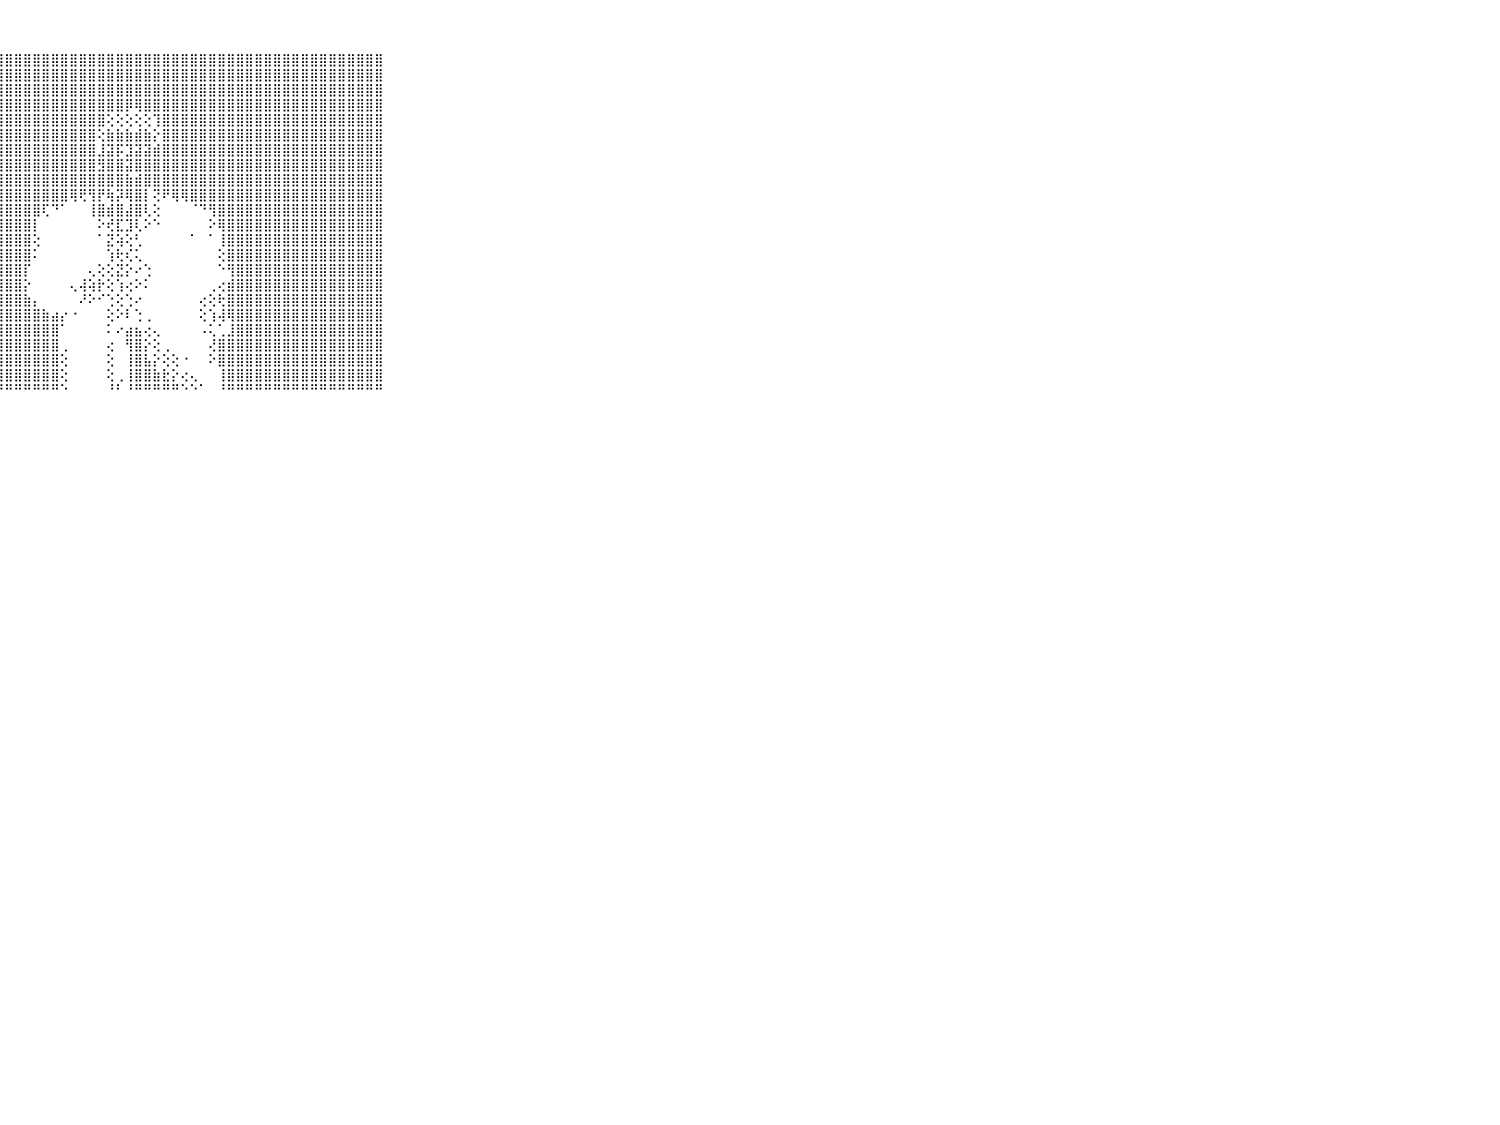

⠀⠀⠀⠀⠀⠀⠀⠀⠀⠀⠀⢻⣿⣿⣿⣿⣿⣿⣿⣿⣿⣿⣿⣿⣿⣿⣿⣿⣿⣿⣿⣿⣿⣿⣿⣿⣿⣿⣿⣿⣿⣿⣿⣿⣿⣿⣿⣿⣿⣿⣿⣿⣿⣿⣿⣿⣿⣿⣿⣿⣿⣿⣿⣿⣿⣿⣿⣿⣿⠀⠀⠀⠀⠀⠀⠀⠀⠀⠀⠀⠀
⠀⠀⠀⠀⠀⠀⠀⠀⠀⠀⠀⣼⣿⣿⣿⣿⣿⣿⣿⣿⣿⣿⣿⣿⣿⣿⣿⣿⣿⣿⣿⣿⣿⣿⣿⣿⣿⣿⣿⣿⣿⣿⣿⣿⣿⣿⣿⣿⣿⣿⣿⣿⣿⣿⣿⣿⣿⣿⣿⣿⣿⣿⣿⣿⣿⣿⣿⣿⣿⠀⠀⠀⠀⠀⠀⠀⠀⠀⠀⠀⠀
⠀⠀⠀⠀⠀⠀⠀⠀⠀⠀⠀⣿⣿⣿⣿⣿⣿⣿⣿⣿⣿⣿⣿⣿⣿⣿⣿⣿⣿⣿⣿⣿⣿⣿⣿⣿⣿⣿⣿⣿⣿⣿⣿⣿⣿⣿⣿⣿⣿⣿⣿⣿⣿⣿⣿⣿⣿⣿⣿⣿⣿⣿⣿⣿⣿⣿⣿⣿⣿⠀⠀⠀⠀⠀⠀⠀⠀⠀⠀⠀⠀
⠀⠀⠀⠀⠀⠀⠀⠀⠀⠀⠀⣿⣿⣿⣿⣿⣿⣿⣿⣿⣿⣿⣿⣿⣿⣿⣿⣿⣿⣿⣿⣿⣿⣿⣿⣿⣿⣿⣿⣿⣿⡿⢿⣿⣿⣿⣿⣿⣿⣿⣿⣿⣿⣿⣿⣿⣿⣿⣿⣿⣿⣿⣿⣿⣿⣿⣿⣿⣿⠀⠀⠀⠀⠀⠀⠀⠀⠀⠀⠀⠀
⠀⠀⠀⠀⠀⠀⠀⠀⠀⠀⠀⣿⣿⣿⣿⣿⣿⣿⣿⣿⣿⣿⣿⣿⣿⣿⣿⣿⣿⣿⣿⣿⣿⣿⣿⣿⣿⣿⣿⢕⢕⢕⢕⢕⢹⣿⣿⣿⣿⣿⣿⣿⣿⣿⣿⣿⣿⣿⣿⣿⣿⣿⣿⣿⣿⣿⣿⣿⣿⠀⠀⠀⠀⠀⠀⠀⠀⠀⠀⠀⠀
⠀⠀⠀⠀⠀⠀⠀⠀⠀⠀⠀⣿⣿⣿⣿⣿⣿⣿⣿⣿⣿⣿⣿⣿⣿⣿⣿⣿⣿⣿⣿⣿⣿⣿⣿⣿⣿⣿⢕⣷⣷⣷⣾⣷⡕⣿⣿⣿⣿⣿⣿⣿⣿⣿⣿⣿⣿⣿⣿⣿⣿⣿⣿⣿⣿⣿⣿⣿⣿⠀⠀⠀⠀⠀⠀⠀⠀⠀⠀⠀⠀
⠀⠀⠀⠀⠀⠀⠀⠀⠀⠀⠀⣿⣿⣿⣿⣿⣿⣿⣿⣿⣿⣿⣿⣿⣿⣿⣿⣿⣿⣿⣿⣿⣿⣿⣿⣿⣿⣿⣸⣽⡯⣹⣽⣽⣾⣿⣿⣿⣿⣿⣿⣿⣿⣿⣿⣿⣿⣿⣿⣿⣿⣿⣿⣿⣿⣿⣿⣿⣿⠀⠀⠀⠀⠀⠀⠀⠀⠀⠀⠀⠀
⠀⠀⠀⠀⠀⠀⠀⠀⠀⠀⠀⣿⣿⣿⣿⣿⣿⣿⣿⣿⣿⣿⣿⣿⣿⣿⣿⣿⣿⣿⣿⣿⣿⣿⣿⣿⣿⣿⣻⣿⣿⣽⣿⣿⣿⣿⣿⣿⣿⣿⣿⣿⣿⣿⣿⣿⣿⣿⣿⣿⣿⣿⣿⣿⣿⣿⣿⣿⣿⠀⠀⠀⠀⠀⠀⠀⠀⠀⠀⠀⠀
⠀⠀⠀⠀⠀⠀⠀⠀⠀⠀⠀⣿⣿⣿⣿⣿⣿⣿⣿⣿⣿⣿⣿⣿⣿⣿⣿⣿⣿⣿⣿⣿⣿⣿⣿⣿⣿⣿⣿⣿⣿⣷⣾⣿⣿⣿⣿⣿⣿⣿⣿⣿⣿⣿⣿⣿⣿⣿⣿⣿⣿⣿⣿⣿⣿⣿⣿⣿⣿⠀⠀⠀⠀⠀⠀⠀⠀⠀⠀⠀⠀
⠀⠀⠀⠀⠀⠀⠀⠀⠀⠀⠀⣿⣿⣿⣿⣿⣿⣿⣿⣿⣿⣿⣿⣿⣿⣿⣿⣿⣿⣿⣿⣿⣿⣿⣿⢿⢟⢻⡟⢷⡽⢿⣿⡇⢝⠟⢿⢿⣿⣿⣿⣿⣿⣿⣿⣿⣿⣿⣿⣿⣿⣿⣿⣿⣿⣿⣿⣿⣿⠀⠀⠀⠀⠀⠀⠀⠀⠀⠀⠀⠀
⠀⠀⠀⠀⠀⠀⠀⠀⠀⠀⠀⣿⣿⣿⣿⣿⣿⣿⣿⣿⣿⣿⣿⣿⣿⣿⣿⣿⣿⣿⣿⣿⢏⠙⠁⠀⠀⢸⣿⣾⣿⣼⣿⢇⢕⠀⠀⠀⠈⠙⢻⣿⣿⣿⣿⣿⣿⣿⣿⣿⣿⣿⣿⣿⣿⣿⣿⣿⣿⠀⠀⠀⠀⠀⠀⠀⠀⠀⠀⠀⠀
⠀⠀⠀⠀⠀⠀⠀⠀⠀⠀⠀⣿⣿⣿⣿⣿⣿⣿⣿⣿⣿⣿⣿⣿⣿⣿⣿⣿⣿⣿⣿⡇⠀⠀⠀⠀⠀⠀⠕⢞⣏⣹⢇⠕⠑⠀⠀⠀⠀⠀⠕⢿⣿⣿⣿⣿⣿⣿⣿⣿⣿⣿⣿⣿⣿⣿⣿⣿⣿⠀⠀⠀⠀⠀⠀⠀⠀⠀⠀⠀⠀
⠀⠀⠀⠀⠀⠀⠀⠀⠀⠀⠀⣿⣿⣿⣿⣿⣿⣿⣿⣿⣿⣿⣿⣿⣿⣿⣿⣿⣿⣿⣿⢕⠀⠀⠀⠀⠀⠀⠁⣝⢵⢕⢃⠀⠀⠀⠀⠀⠁⠀⠁⢸⣿⣿⣿⣿⣿⣿⣿⣿⣿⣿⣿⣿⣿⣿⣿⣿⣿⠀⠀⠀⠀⠀⠀⠀⠀⠀⠀⠀⠀
⠀⠀⠀⠀⠀⠀⠀⠀⠀⠀⠀⣿⣿⣿⣿⣿⣿⣿⣿⣿⣿⣿⣿⣿⣿⣿⣿⣿⣿⣿⣿⠅⠀⠀⠀⠀⠀⠀⠀⢱⢗⢎⢅⠀⠀⠀⠀⠀⠀⠀⠀⢕⣿⣿⣿⣿⣿⣿⣿⣿⣿⣿⣿⣿⣿⣿⣿⣿⣿⠀⠀⠀⠀⠀⠀⠀⠀⠀⠀⠀⠀
⠀⠀⠀⠀⠀⠀⠀⠀⠀⠀⠀⣿⣿⣿⣿⣿⣿⣿⣿⣿⣿⣿⣿⣿⣿⣿⣿⣿⣿⣿⡏⠀⠀⠀⠀⠀⠀⢄⢕⢕⣝⡕⠔⢑⠀⠀⠀⠀⠀⠀⠀⠑⢻⣿⣿⣿⣿⣿⣿⣿⣿⣿⣿⣿⣿⣿⣿⣿⣿⠀⠀⠀⠀⠀⠀⠀⠀⠀⠀⠀⠀
⠀⠀⠀⠀⠀⠀⠀⠀⠀⠀⠀⣿⣿⣿⣿⣿⣿⣿⣿⣿⣿⣿⣿⣿⣿⣿⣿⣿⣿⣿⡕⠀⠀⠀⠀⢄⢼⢵⡗⢕⢱⢔⠕⠅⠀⠀⠀⠀⠀⠀⢀⢔⣾⣿⣿⣿⣿⣿⣿⣿⣿⣿⣿⣿⣿⣿⣿⣿⣿⠀⠀⠀⠀⠀⠀⠀⠀⠀⠀⠀⠀
⠀⠀⠀⠀⠀⠀⠀⠀⠀⠀⠀⣿⣿⣿⣿⣿⣿⣿⣿⣿⣿⣿⣿⣿⣿⣿⣿⣿⣿⣿⣷⡄⠀⠀⠀⠀⠜⠕⠊⢑⢕⢑⠔⠀⠀⠀⠀⠀⠀⢔⢕⢗⣿⣿⣿⣿⣿⣿⣿⣿⣿⣿⣿⣿⣿⣿⣿⣿⣿⠀⠀⠀⠀⠀⠀⠀⠀⠀⠀⠀⠀
⠀⠀⠀⠀⠀⠀⠀⠀⠀⠀⠀⣿⣿⣿⣿⣿⣿⣿⣿⣿⣿⣿⣿⣿⣿⣿⣿⣿⣿⣿⣿⣿⣷⣴⡔⠐⠀⠀⠀⢕⠕⠇⢑⢀⠀⠀⠀⠀⠀⢕⢱⢼⢿⣿⣿⣿⣿⣿⣿⣿⣿⣿⣿⣿⣿⣿⣿⣿⣿⠀⠀⠀⠀⠀⠀⠀⠀⠀⠀⠀⠀
⠀⠀⠀⠀⠀⠀⠀⠀⠀⠀⠀⣿⣿⣿⣿⣿⣿⣿⣿⣿⣿⣿⣿⣿⣿⣿⣿⣿⣿⣿⣿⣿⣿⣿⠁⠀⠀⠀⠀⠅⠔⣴⣦⢔⢄⠀⠀⠀⠀⠠⢅⢁⣸⣿⣿⣿⣿⣿⣿⣿⣿⣿⣿⣿⣿⣿⣿⣿⣿⠀⠀⠀⠀⠀⠀⠀⠀⠀⠀⠀⠀
⠀⠀⠀⠀⠀⠀⠀⠀⠀⠀⠀⣿⣿⣿⣿⣿⣿⣿⣿⣿⣿⣿⣿⣿⣿⣿⣿⣿⣿⣿⣿⣿⣿⣿⢀⠀⠀⠀⠀⢔⠀⢻⣿⡕⢕⢀⠀⠀⠀⠀⢜⣿⣿⣿⣿⣿⣿⣿⣿⣿⣿⣿⣿⣿⣿⣿⣿⣿⣿⠀⠀⠀⠀⠀⠀⠀⠀⠀⠀⠀⠀
⠀⠀⠀⠀⠀⠀⠀⠀⠀⠀⠀⣿⣿⣿⣿⣿⣿⣿⣿⣿⣿⣿⣿⣿⣿⣿⣿⣿⣿⣿⣿⣿⣿⣿⢕⠀⠀⠀⠀⢕⠀⢸⣿⣧⡕⢕⢕⠐⠀⠀⠕⣿⣿⣿⣿⣿⣿⣿⣿⣿⣿⣿⣿⣿⣿⣿⣿⣿⣿⠀⠀⠀⠀⠀⠀⠀⠀⠀⠀⠀⠀
⠀⠀⠀⠀⠀⠀⠀⠀⠀⠀⠀⣿⣿⣿⣿⣿⣿⣿⣿⣿⣿⣿⣿⣿⣿⣿⣿⣿⣿⣿⣿⣿⣿⣿⢕⠀⠀⠀⠀⢕⢀⢸⣿⣿⣷⣗⡕⢔⢄⠀⠀⢸⣿⣿⣿⣿⣿⣿⣿⣿⣿⣿⣿⣿⣿⣿⣿⣿⣿⠀⠀⠀⠀⠀⠀⠀⠀⠀⠀⠀⠀
⠀⠀⠀⠀⠀⠀⠀⠀⠀⠀⠀⠛⠛⠛⠛⠛⠛⠛⠛⠛⠛⠛⠛⠛⠛⠛⠛⠛⠛⠛⠛⠛⠛⠛⠑⠀⠀⠀⠀⠘⠃⠘⠛⠛⠛⠛⠛⠑⠑⠁⠀⠘⠛⠛⠛⠛⠛⠛⠛⠛⠛⠛⠛⠛⠛⠛⠛⠛⠛⠀⠀⠀⠀⠀⠀⠀⠀⠀⠀⠀⠀